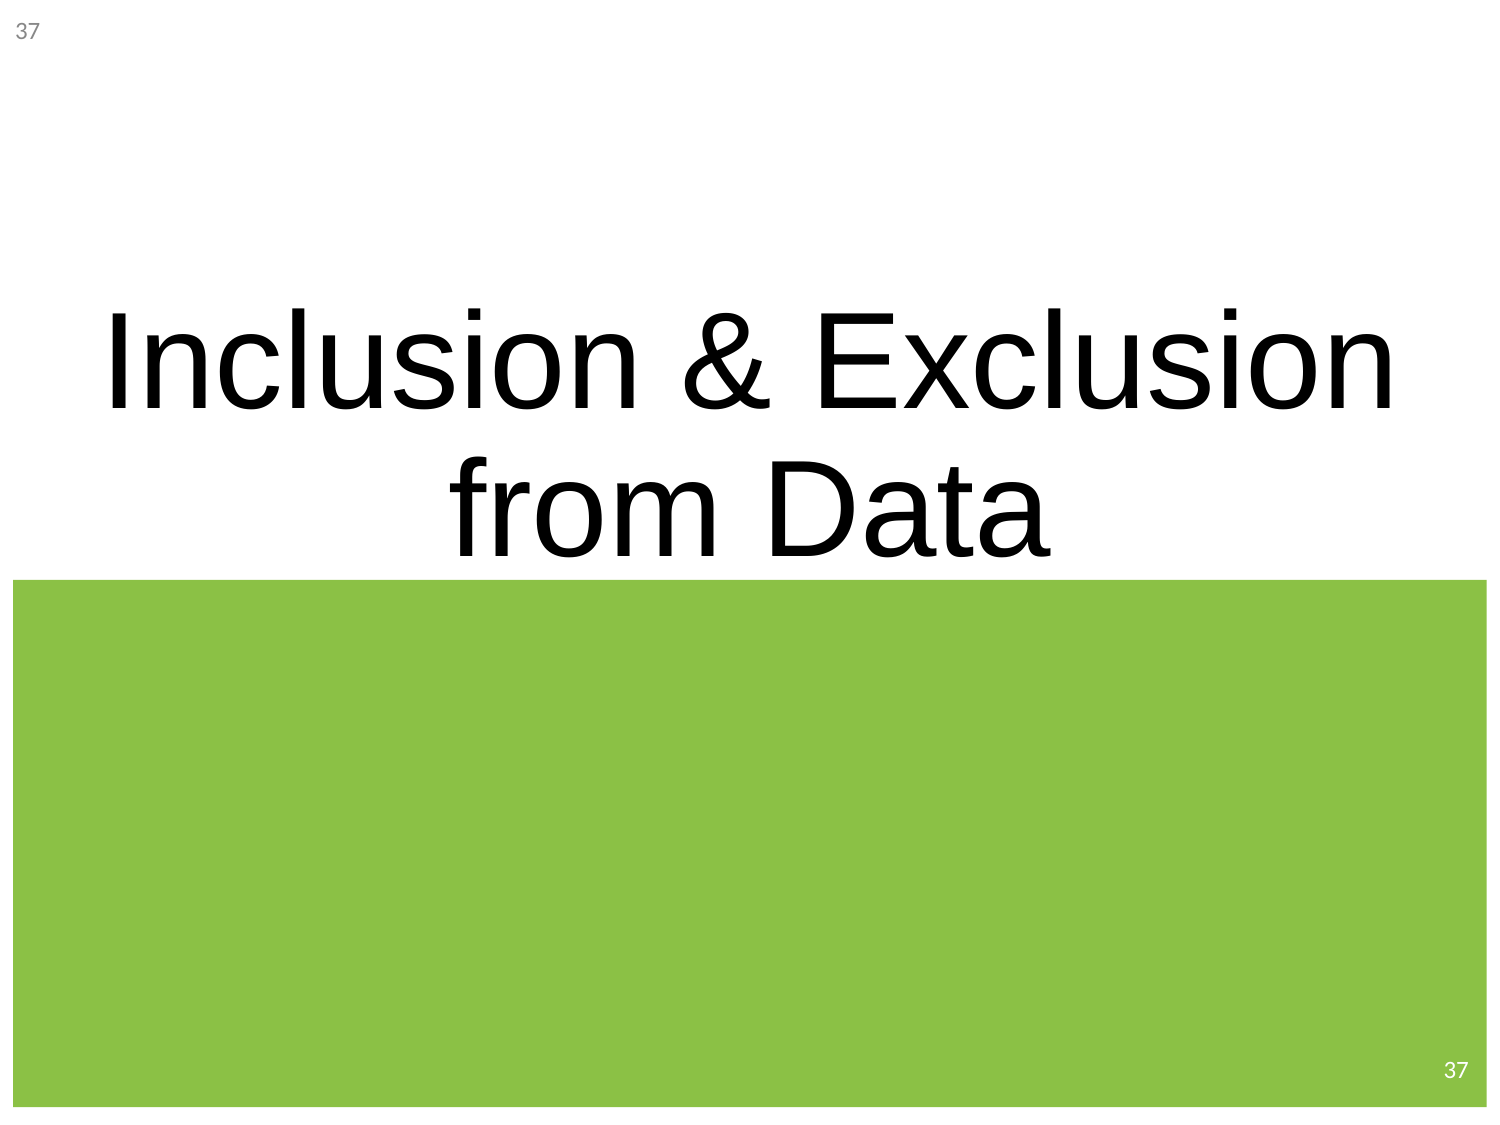

# Inclusion & Exclusion from Data
37